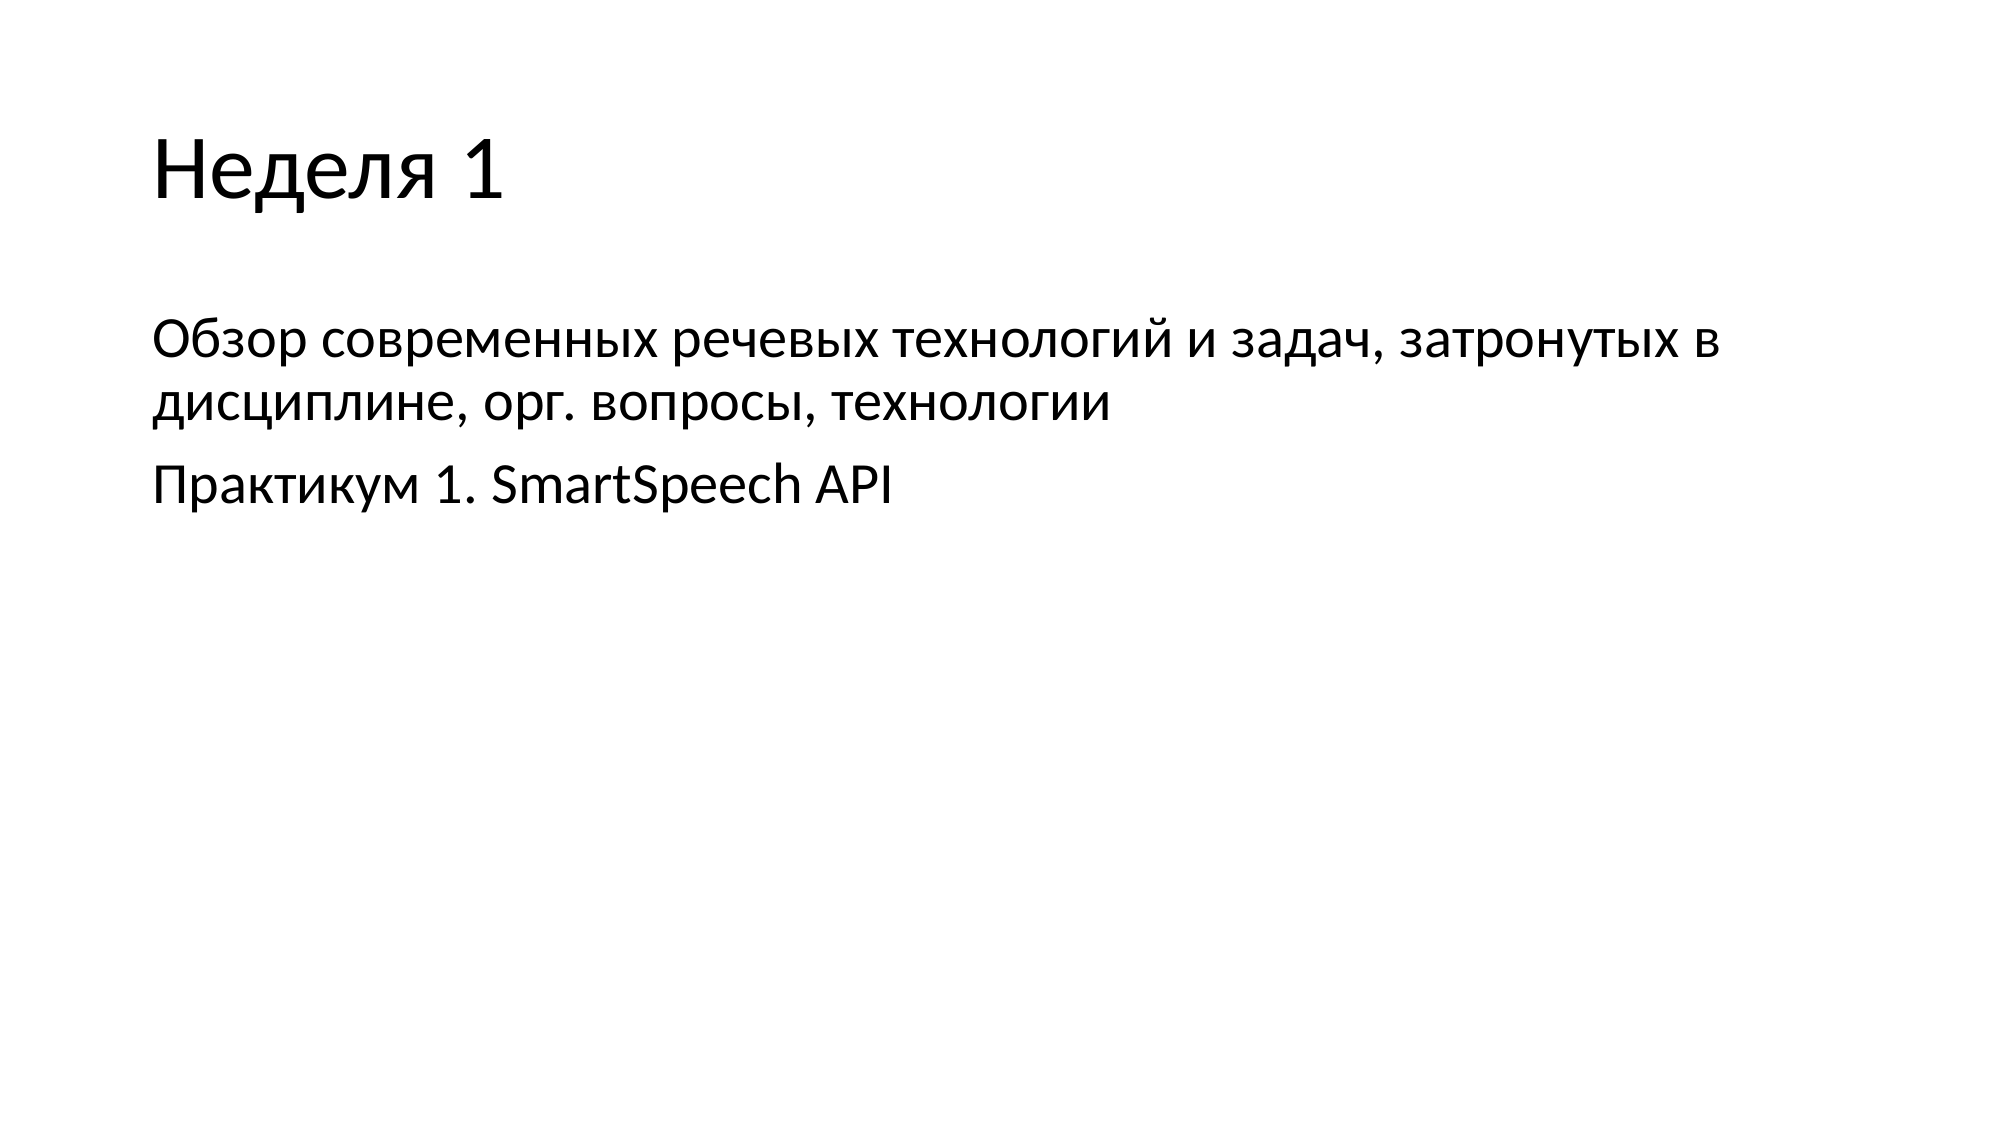

# Неделя 1
Обзор современных речевых технологий и задач, затронутых в дисциплине, орг. вопросы, технологии
Практикум 1. SmartSpeech API